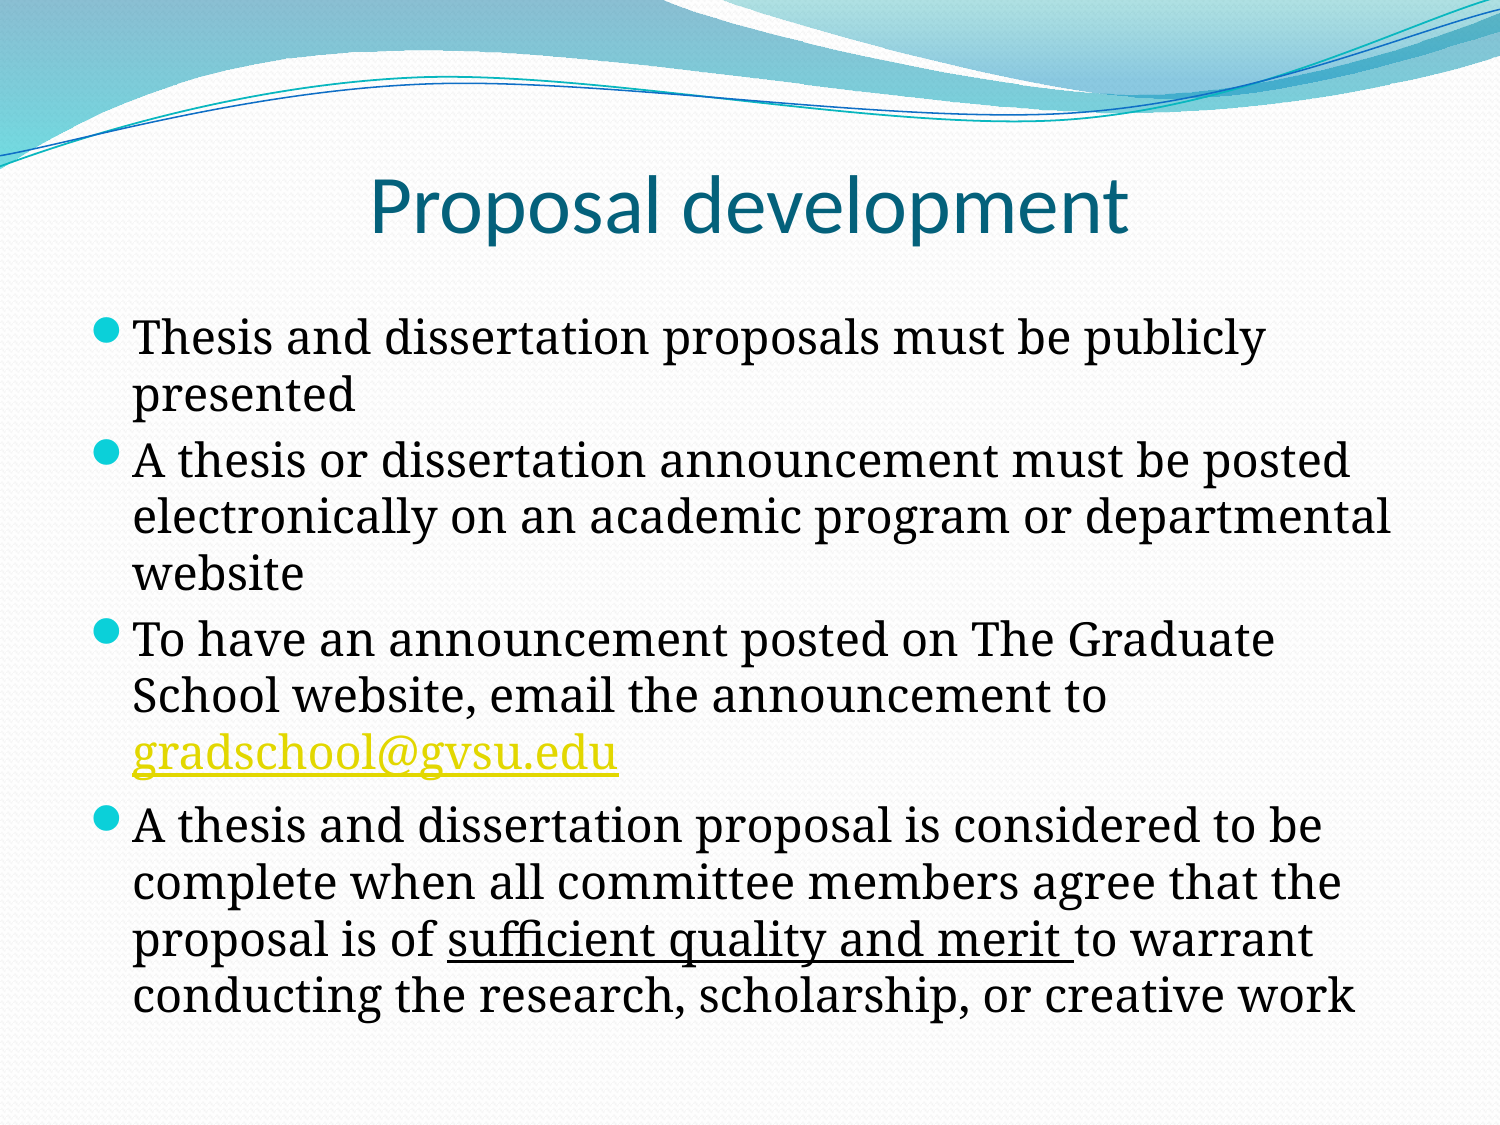

# Proposal development
Thesis and dissertation proposals must be publicly presented
A thesis or dissertation announcement must be posted electronically on an academic program or departmental website
To have an announcement posted on The Graduate School website, email the announcement to gradschool@gvsu.edu
A thesis and dissertation proposal is considered to be complete when all committee members agree that the proposal is of sufficient quality and merit to warrant conducting the research, scholarship, or creative work